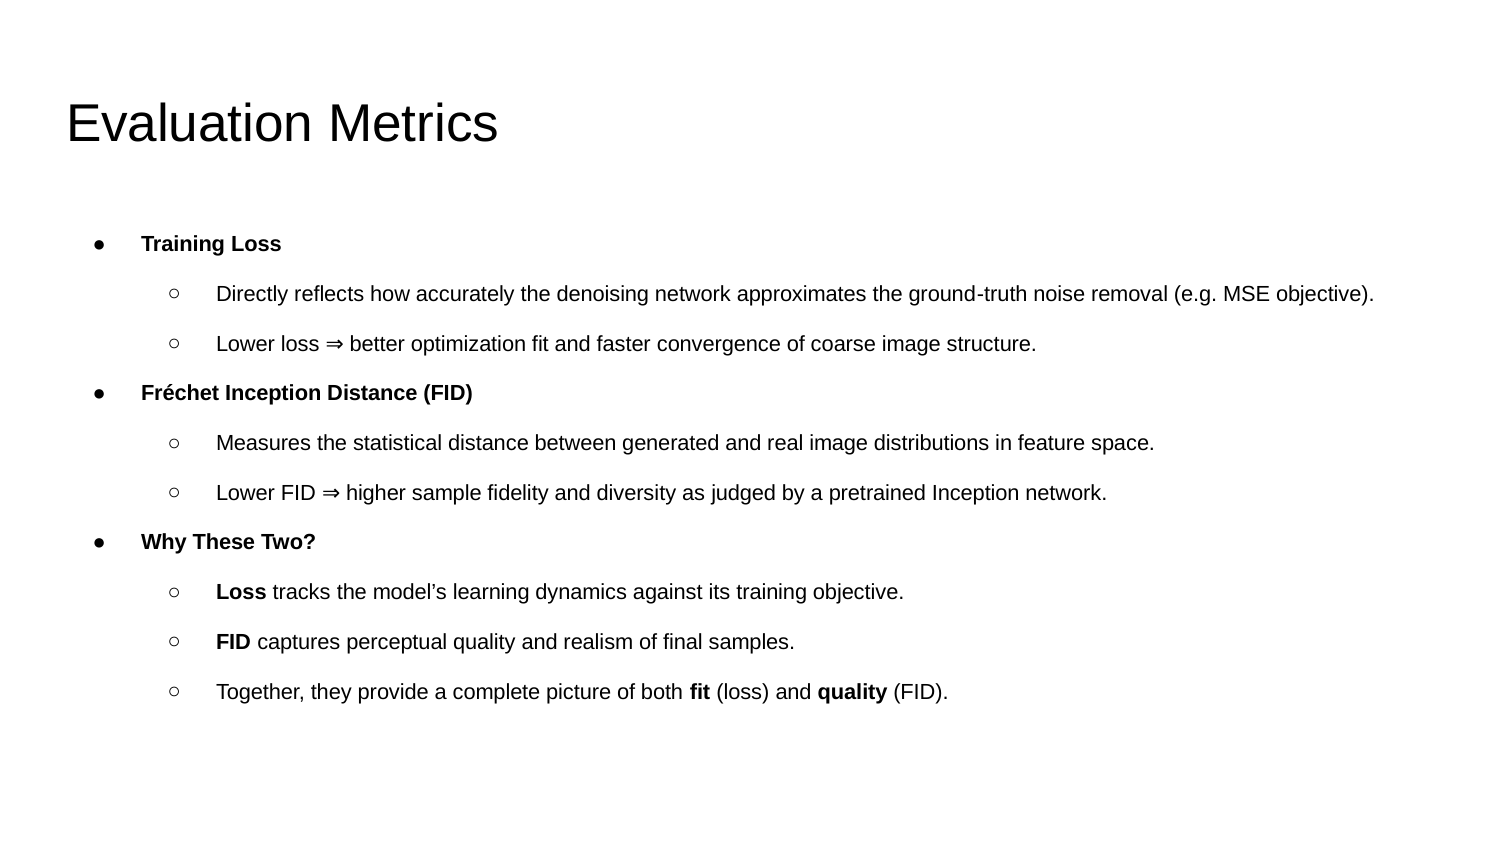

# Evaluation Metrics

Training Loss
Directly reflects how accurately the denoising network approximates the ground‐truth noise removal (e.g. MSE objective).
Lower loss ⇒ better optimization fit and faster convergence of coarse image structure.
Fréchet Inception Distance (FID)
Measures the statistical distance between generated and real image distributions in feature space.
Lower FID ⇒ higher sample fidelity and diversity as judged by a pretrained Inception network.
Why These Two?
Loss tracks the model’s learning dynamics against its training objective.
FID captures perceptual quality and realism of final samples.
Together, they provide a complete picture of both fit (loss) and quality (FID).